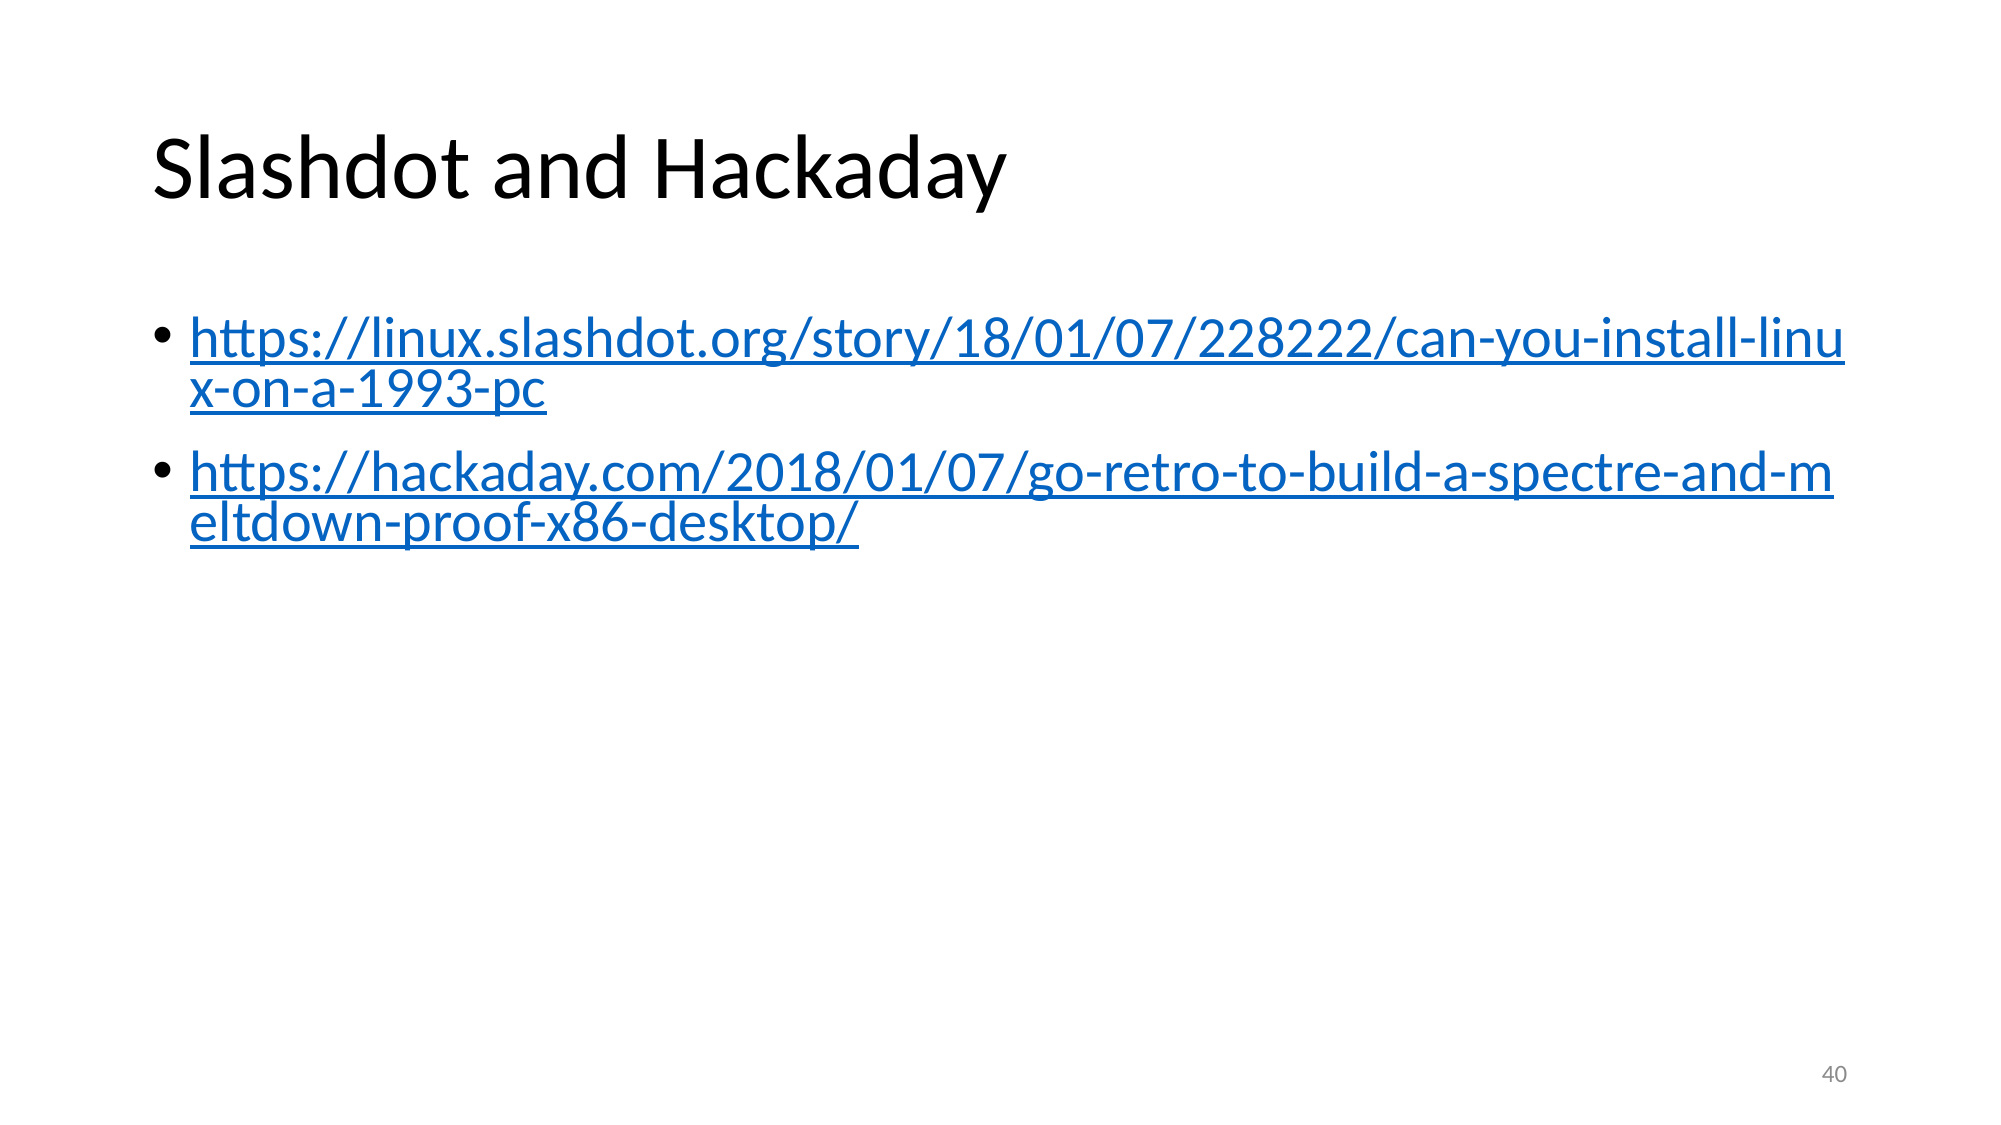

# Slashdot and Hackaday
https://linux.slashdot.org/story/18/01/07/228222/can-you-install-linux-on-a-1993-pc
https://hackaday.com/2018/01/07/go-retro-to-build-a-spectre-and-meltdown-proof-x86-desktop/

40